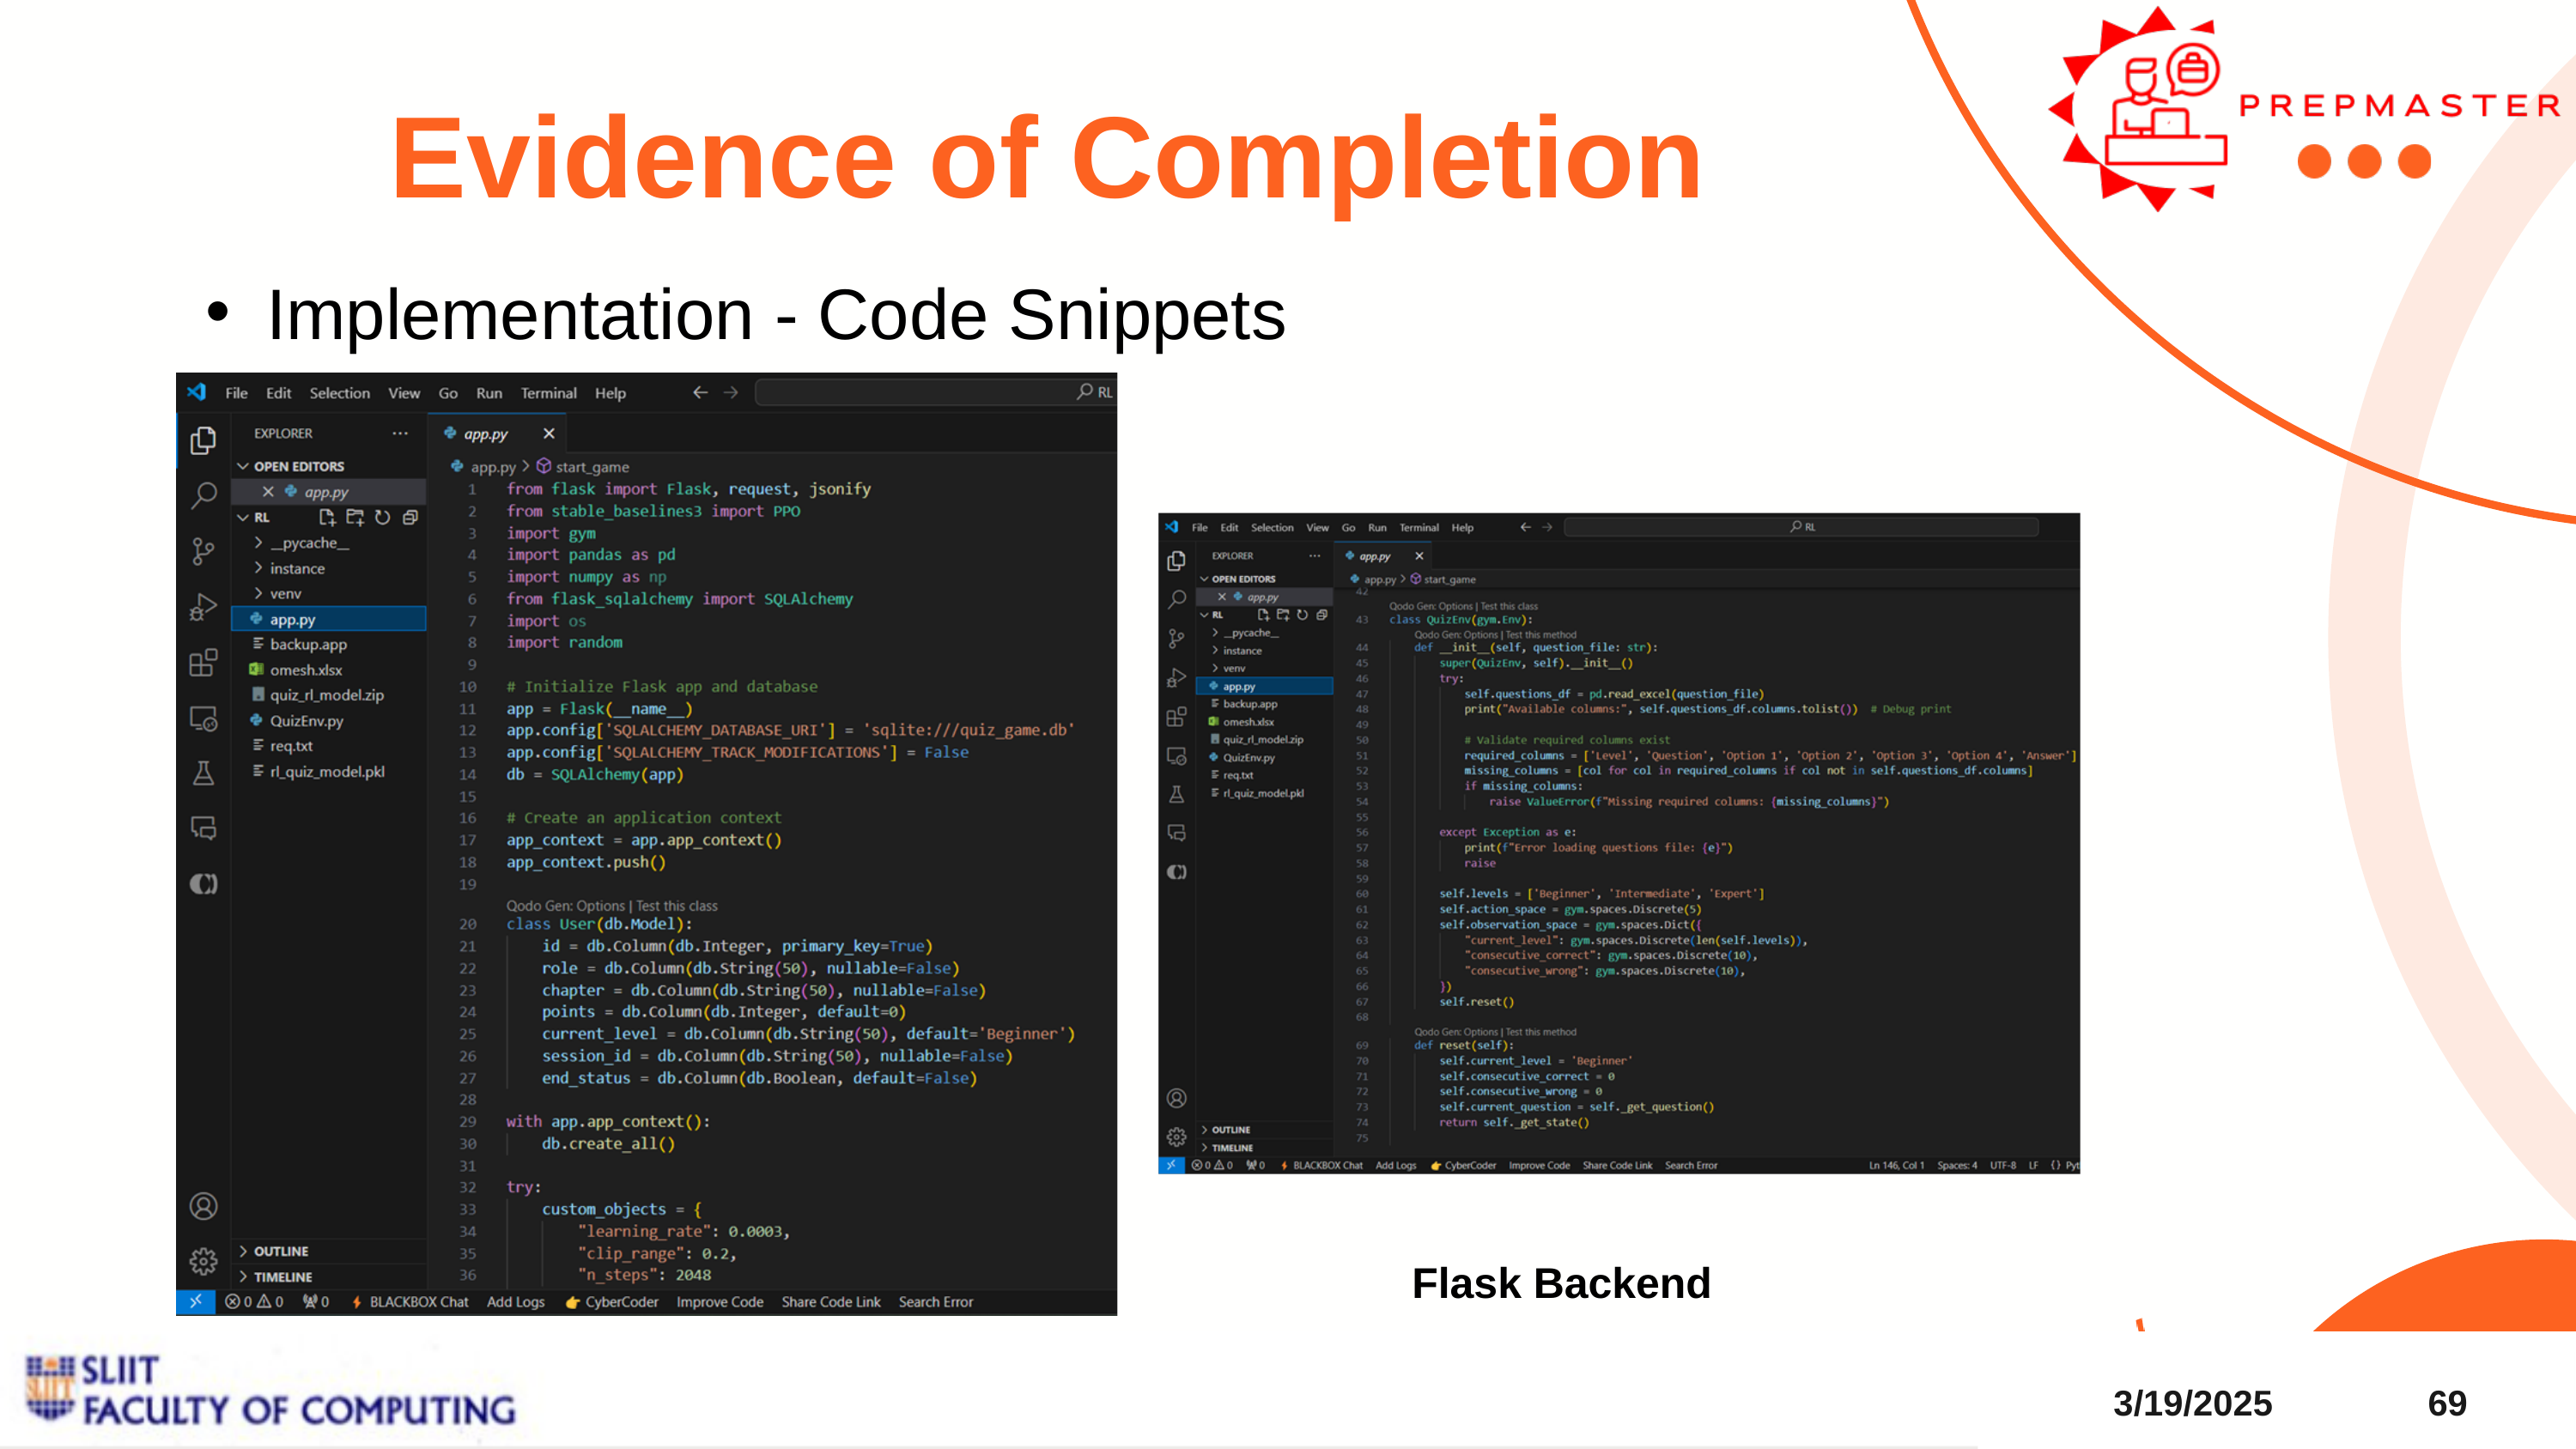

Evidence of Completion

Implementation - Code Snippets

Flask Backend

3/19/2025
69